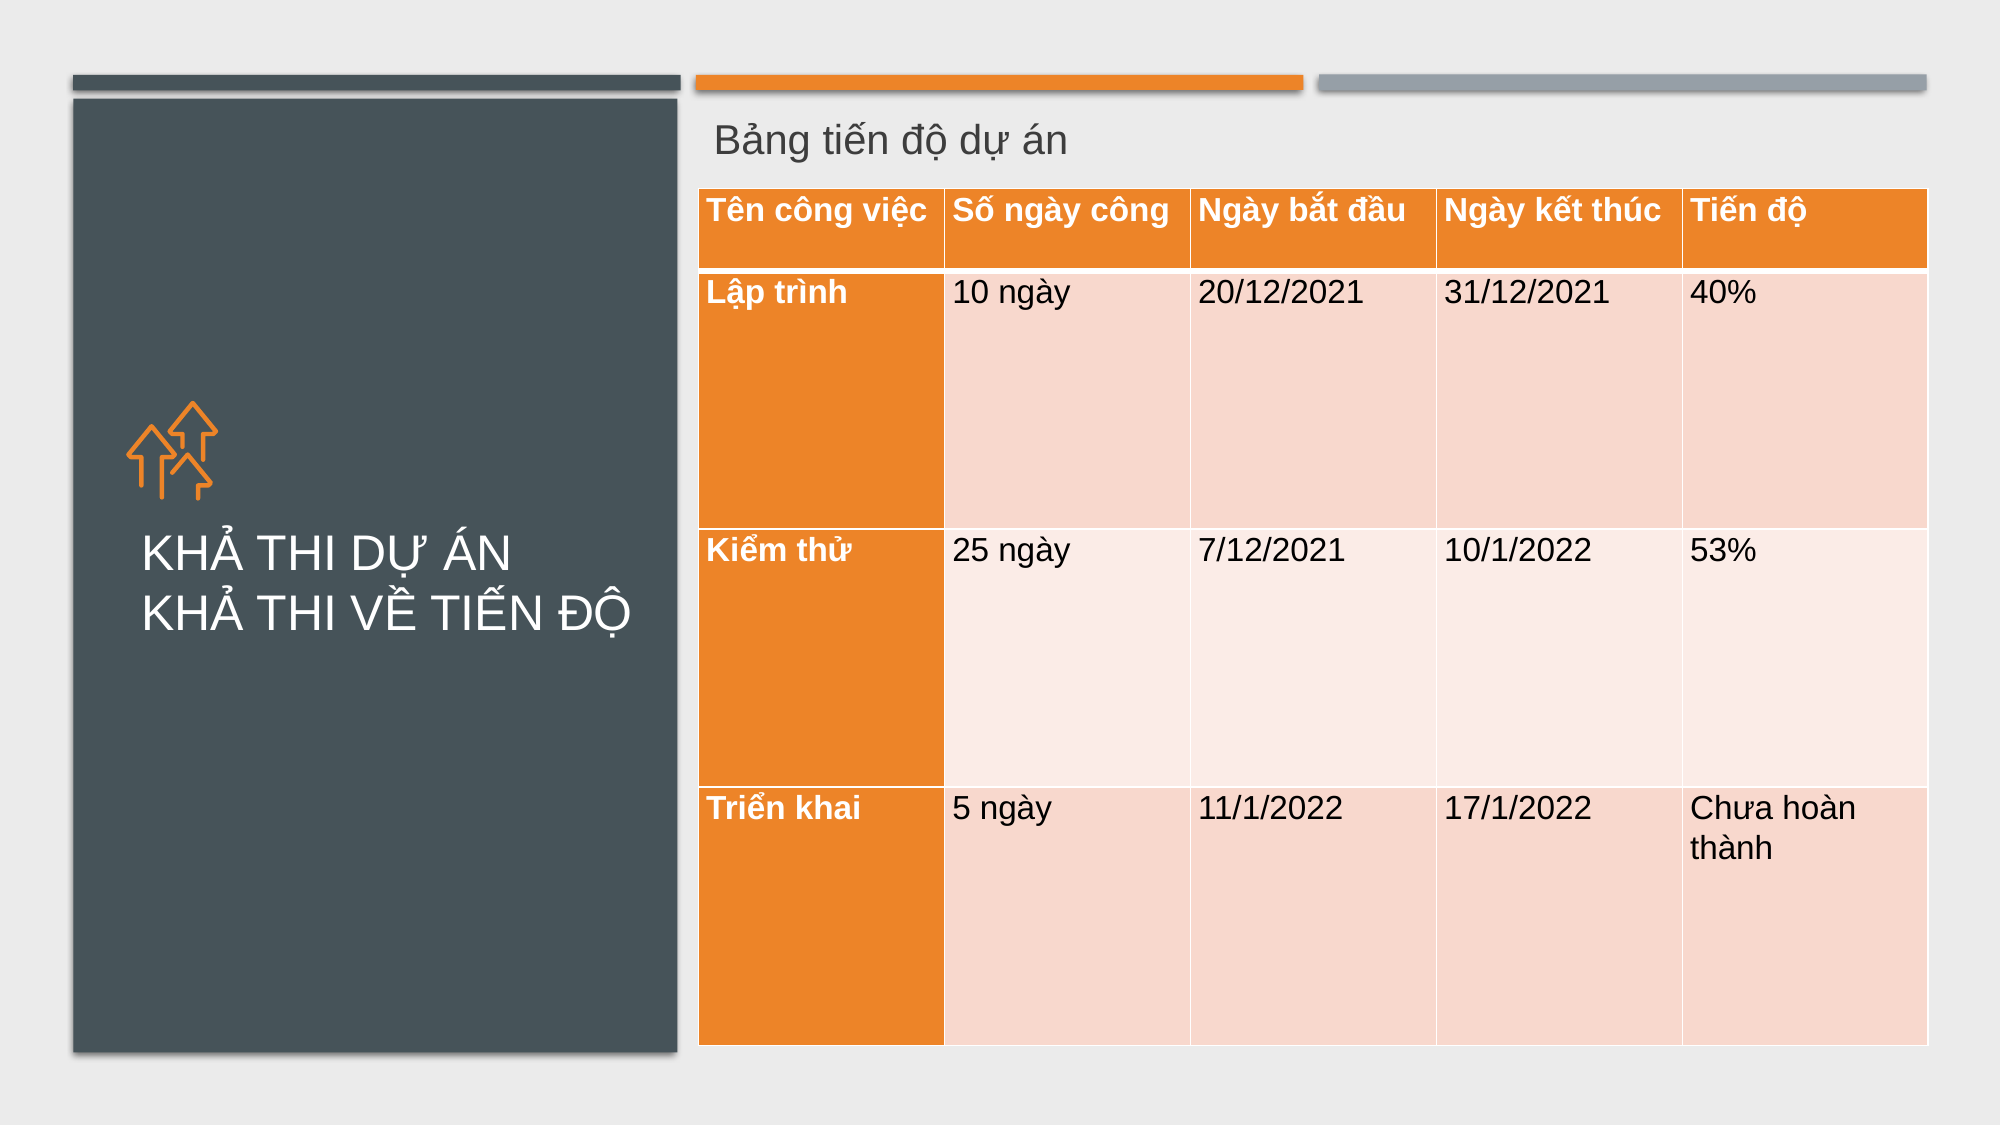

Bảng tiến độ dự án
| Tên công việc | Số ngày công | Ngày bắt đầu | Ngày kết thúc | Tiến độ |
| --- | --- | --- | --- | --- |
| Lập trình | 10 ngày | 20/12/2021 | 31/12/2021 | 40% |
| Kiểm thử | 25 ngày | 7/12/2021 | 10/1/2022 | 53% |
| Triển khai | 5 ngày | 11/1/2022 | 17/1/2022 | Chưa hoàn thành |

# Khả thi dự án Khả thi về tiến độ